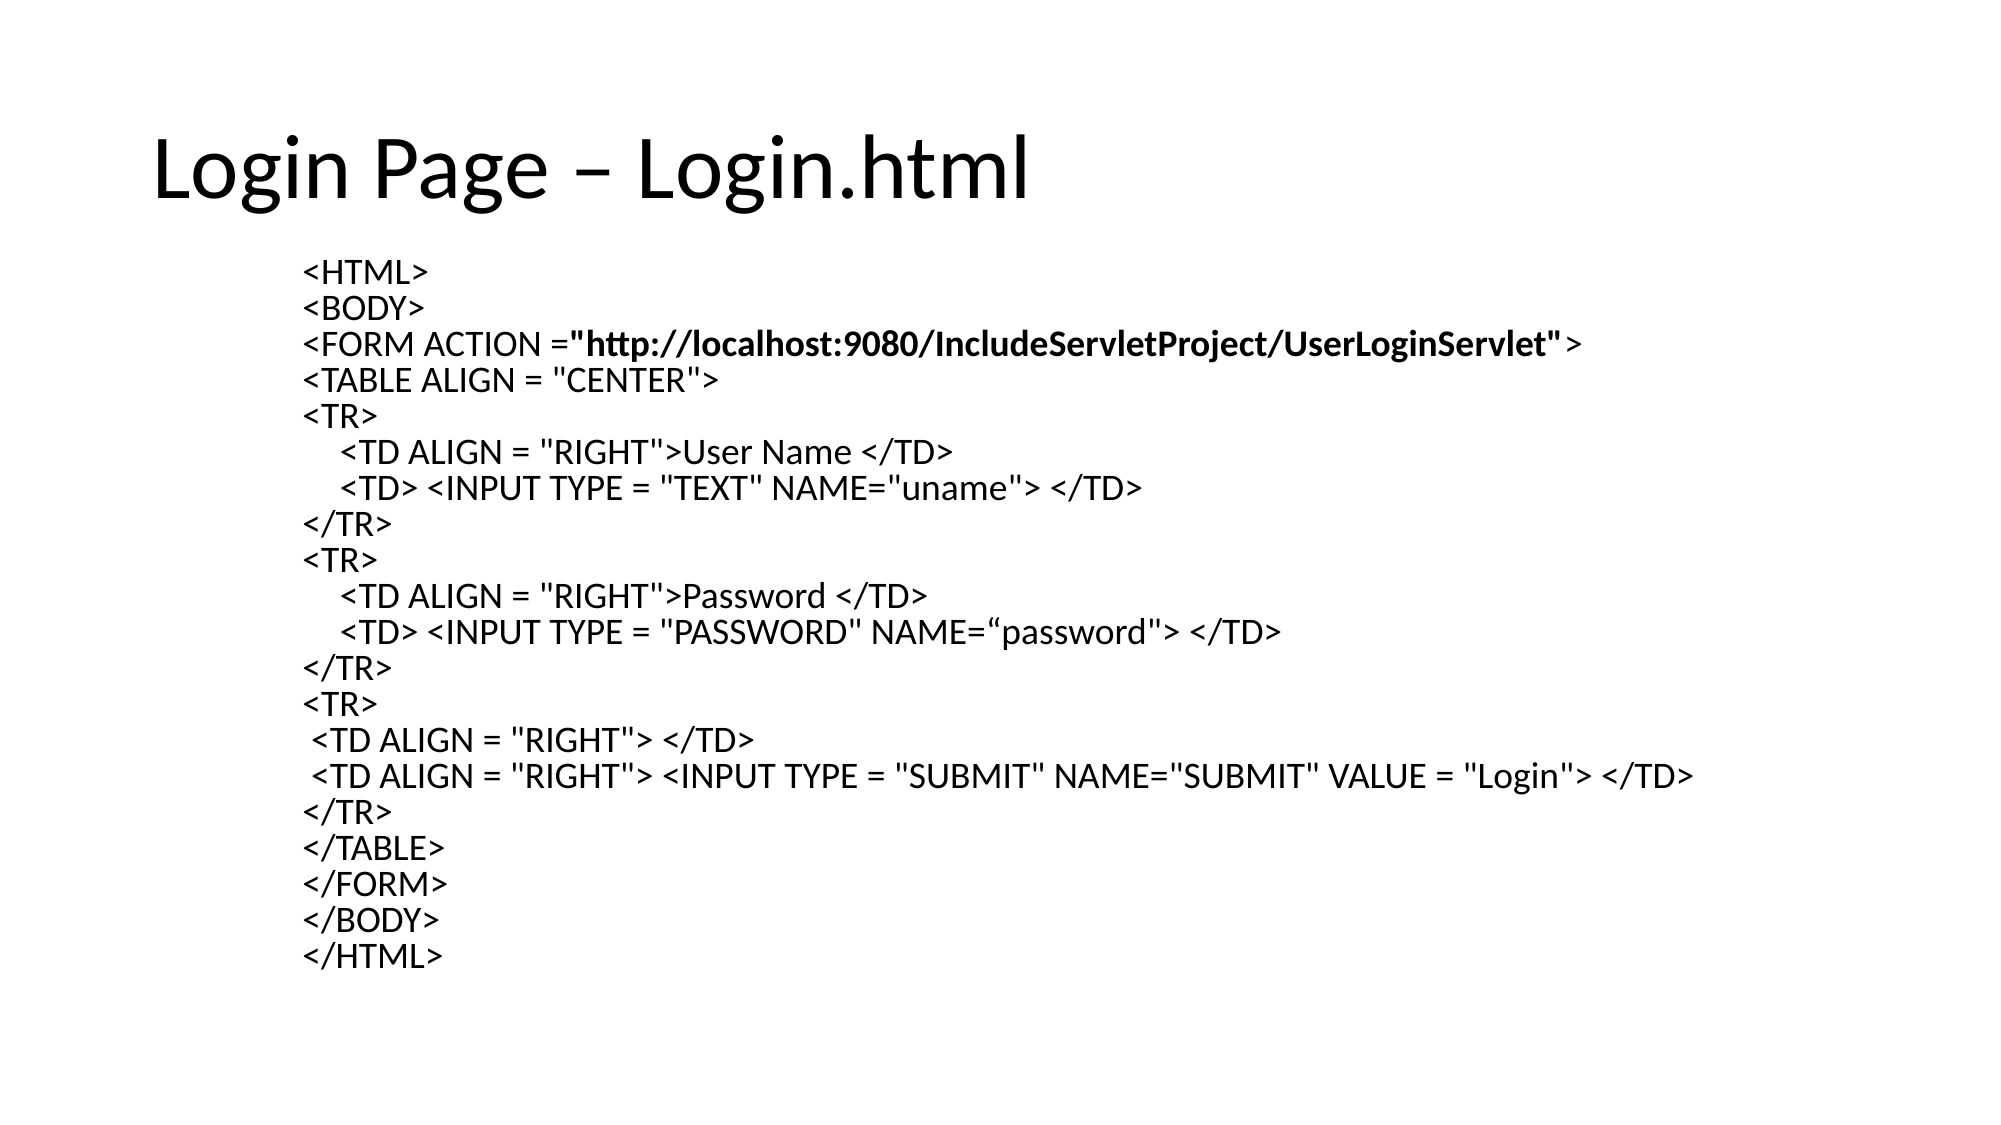

Login Page – Login.html

<HTML>
<BODY>
<FORM ACTION ="http://localhost:9080/IncludeServletProject/UserLoginServlet">
<TABLE ALIGN = "CENTER">
<TR>
	<TD ALIGN = "RIGHT">User Name </TD>
	<TD> <INPUT TYPE = "TEXT" NAME="uname"> </TD>
</TR>
<TR>
	<TD ALIGN = "RIGHT">Password </TD>
	<TD> <INPUT TYPE = "PASSWORD" NAME=“password"> </TD>
</TR>
<TR>
 <TD ALIGN = "RIGHT"> </TD>
 <TD ALIGN = "RIGHT"> <INPUT TYPE = "SUBMIT" NAME="SUBMIT" VALUE = "Login"> </TD>
</TR>
</TABLE>
</FORM>
</BODY>
</HTML>
108